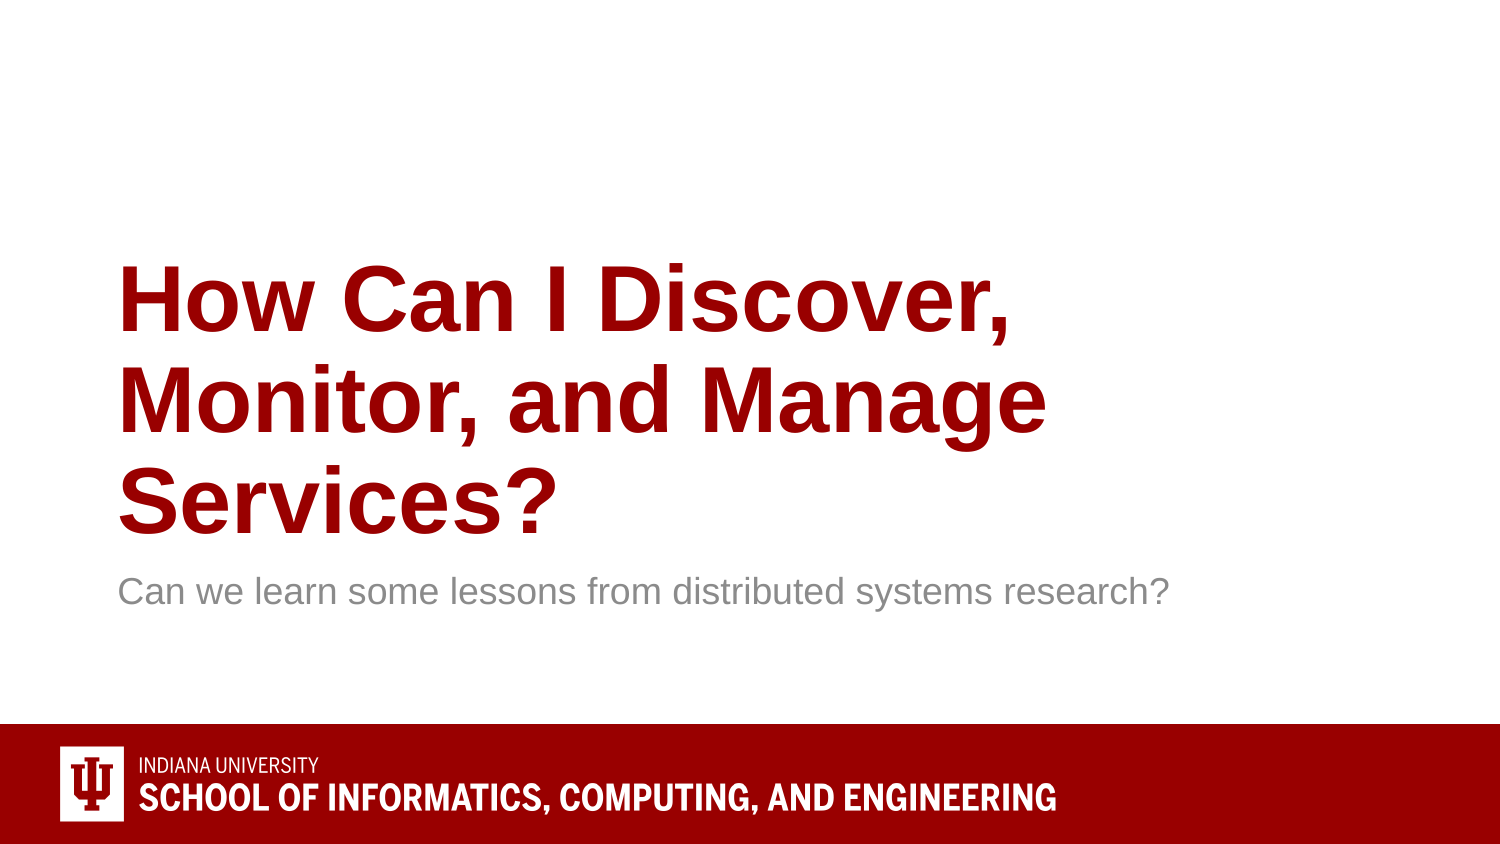

# How Can I Discover, Monitor, and Manage Services?
Can we learn some lessons from distributed systems research?